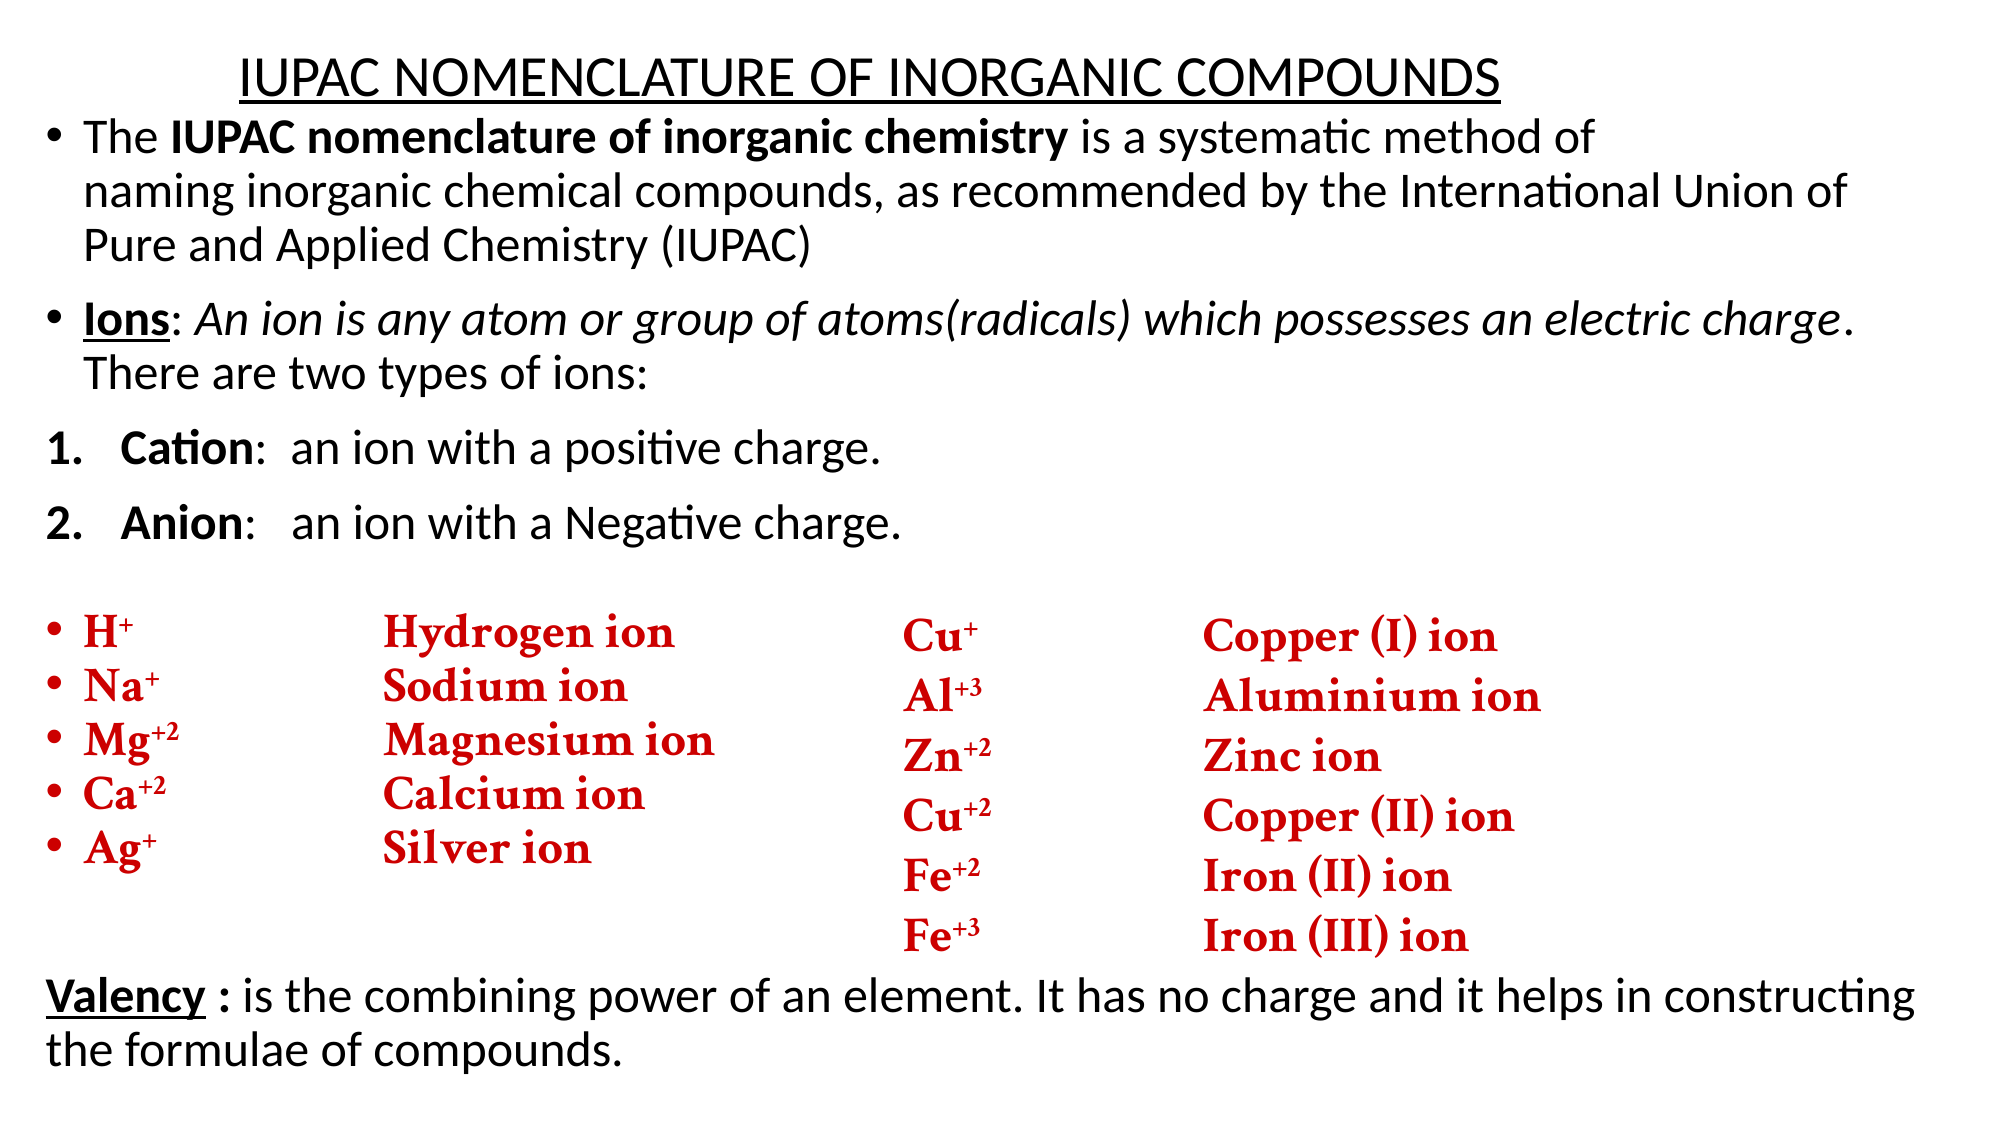

# IUPAC NOMENCLATURE OF INORGANIC COMPOUNDS
The IUPAC nomenclature of inorganic chemistry is a systematic method of naming inorganic chemical compounds, as recommended by the International Union of Pure and Applied Chemistry (IUPAC)
Ions: An ion is any atom or group of atoms(radicals) which possesses an electric charge. There are two types of ions:
Cation:  an ion with a positive charge.
Anion:   an ion with a Negative charge.

H+		Hydrogen ion
Na+		Sodium ion
Mg+2		Magnesium ion
Ca+2		Calcium ion
Ag+		Silver ion

Valency : is the combining power of an element. It has no charge and it helps in constructing the formulae of compounds.

Cu+		Copper (I) ion
Al+3		Aluminium ion
Zn+2		Zinc ion
Cu+2		Copper (II) ion
Fe+2		Iron (II) ion
Fe+3		Iron (III) ion